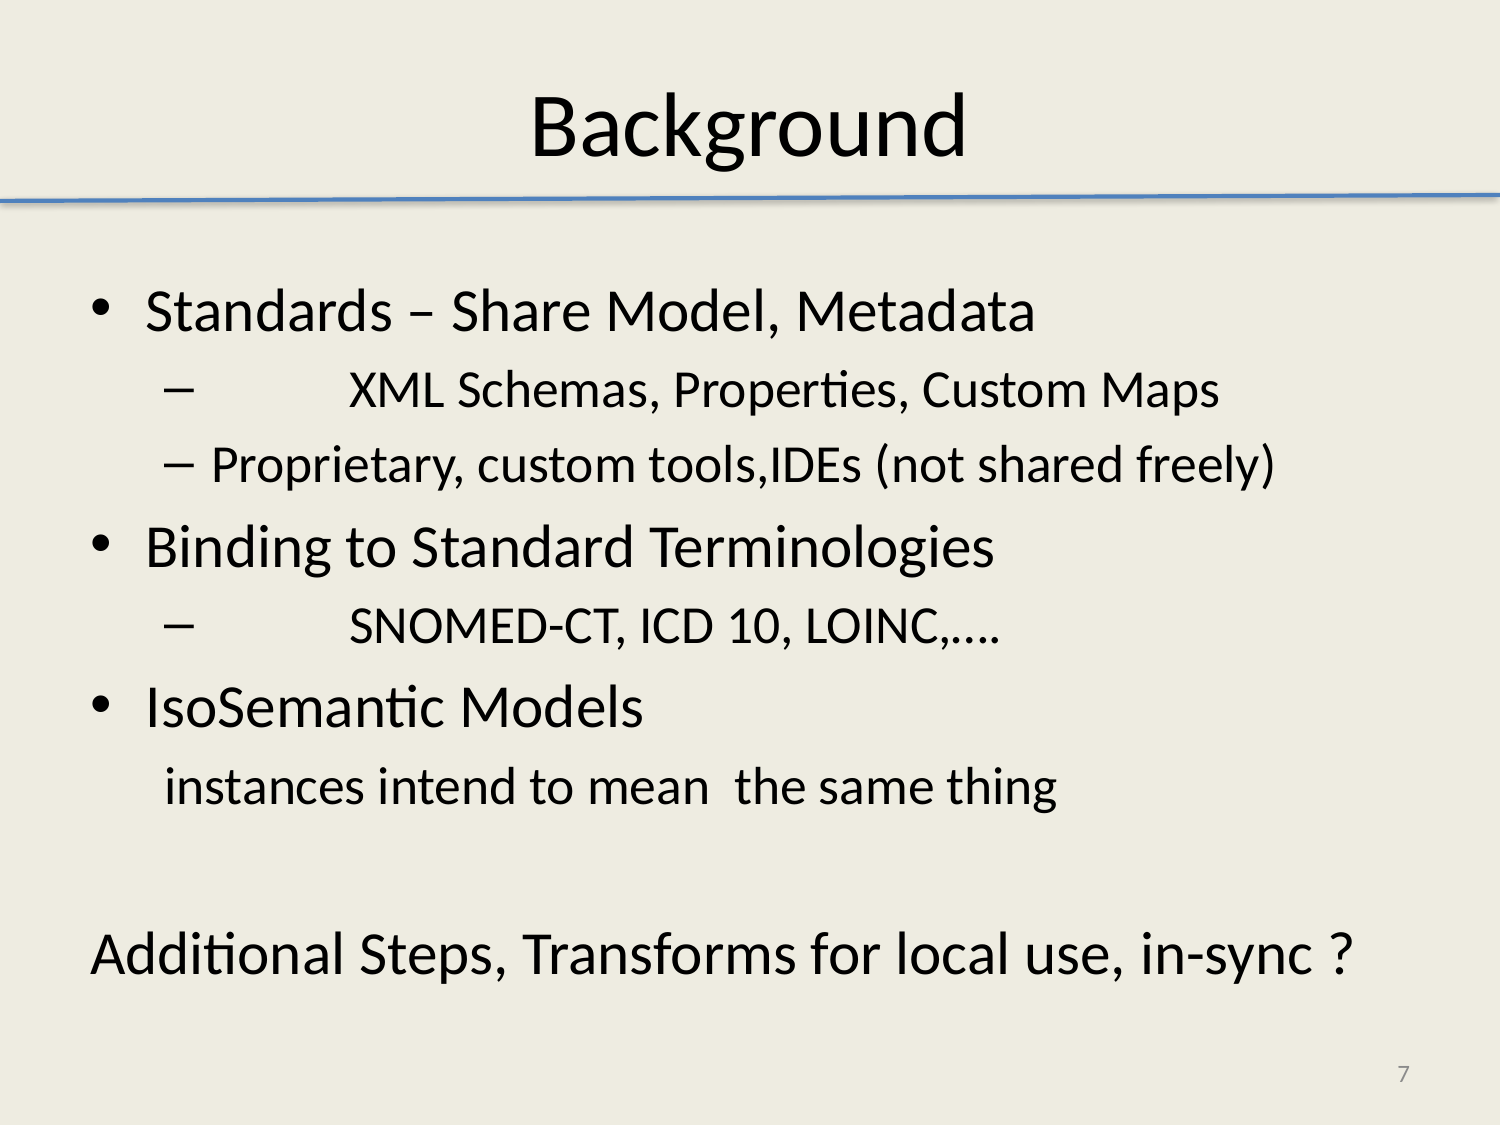

# Background
Standards – Share Model, Metadata
	XML Schemas, Properties, Custom Maps
Proprietary, custom tools,IDEs (not shared freely)
Binding to Standard Terminologies
	SNOMED-CT, ICD 10, LOINC,….
IsoSemantic Models
	instances intend to mean  the same thing

Additional Steps, Transforms for local use, in-sync ?
7